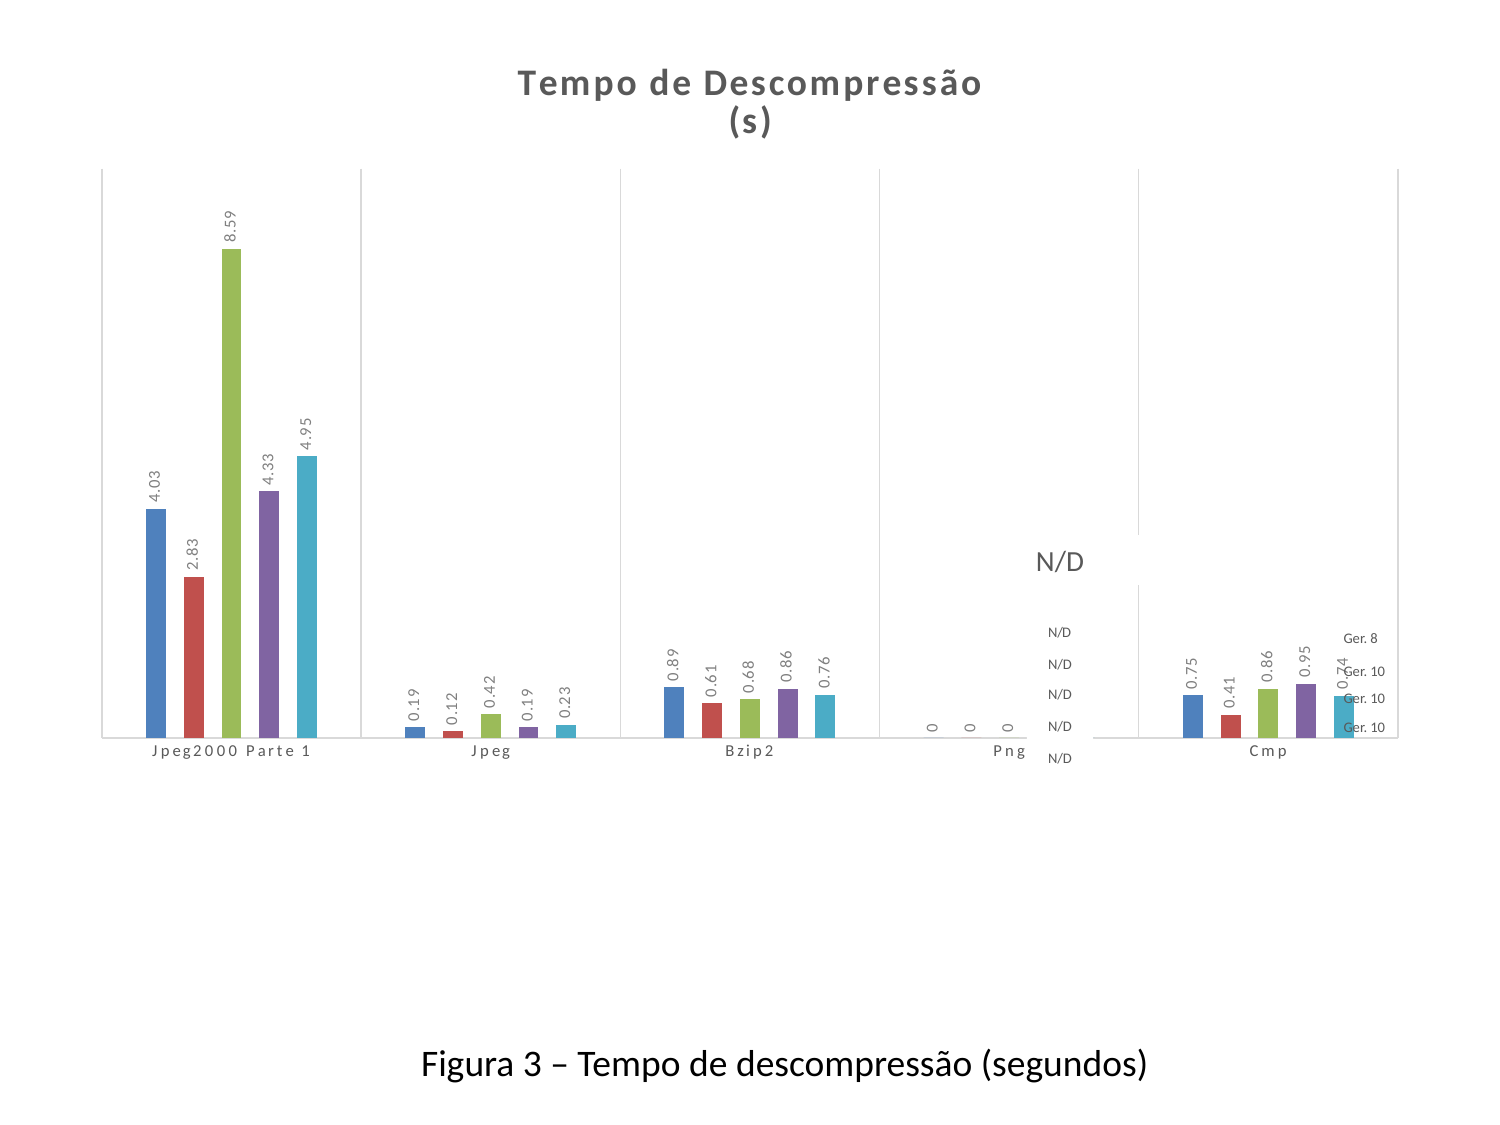

### Chart: Tempo de Descompressão
(s)

| Category | egg.bmp | landscape.bmp | pattern.bmp | zebra.bmp | Média |
|---|---|---|---|---|---|
| Jpeg2000 Parte 1 | 4.03 | 2.829999999999999 | 8.59 | 4.33 | 4.95 |
| Jpeg | 0.19 | 0.12000000000000002 | 0.4200000000000001 | 0.19 | 0.23 |
| Bzip2 | 0.89 | 0.6100000000000002 | 0.68 | 0.8600000000000002 | 0.7600000000000002 |
| Png | 0.0 | 0.0 | 0.0 | 0.0 | 0.0 |
| Cmp | 0.7500000000000002 | 0.4100000000000001 | 0.8600000000000002 | 0.9500000000000002 | 0.7400000000000002 |
N/D
Ger. 8
N/D
Ger. 10
N/D
Ger. 10
N/D
Ger. 10
N/D
Figura 3 – Tempo de descompressão (segundos)